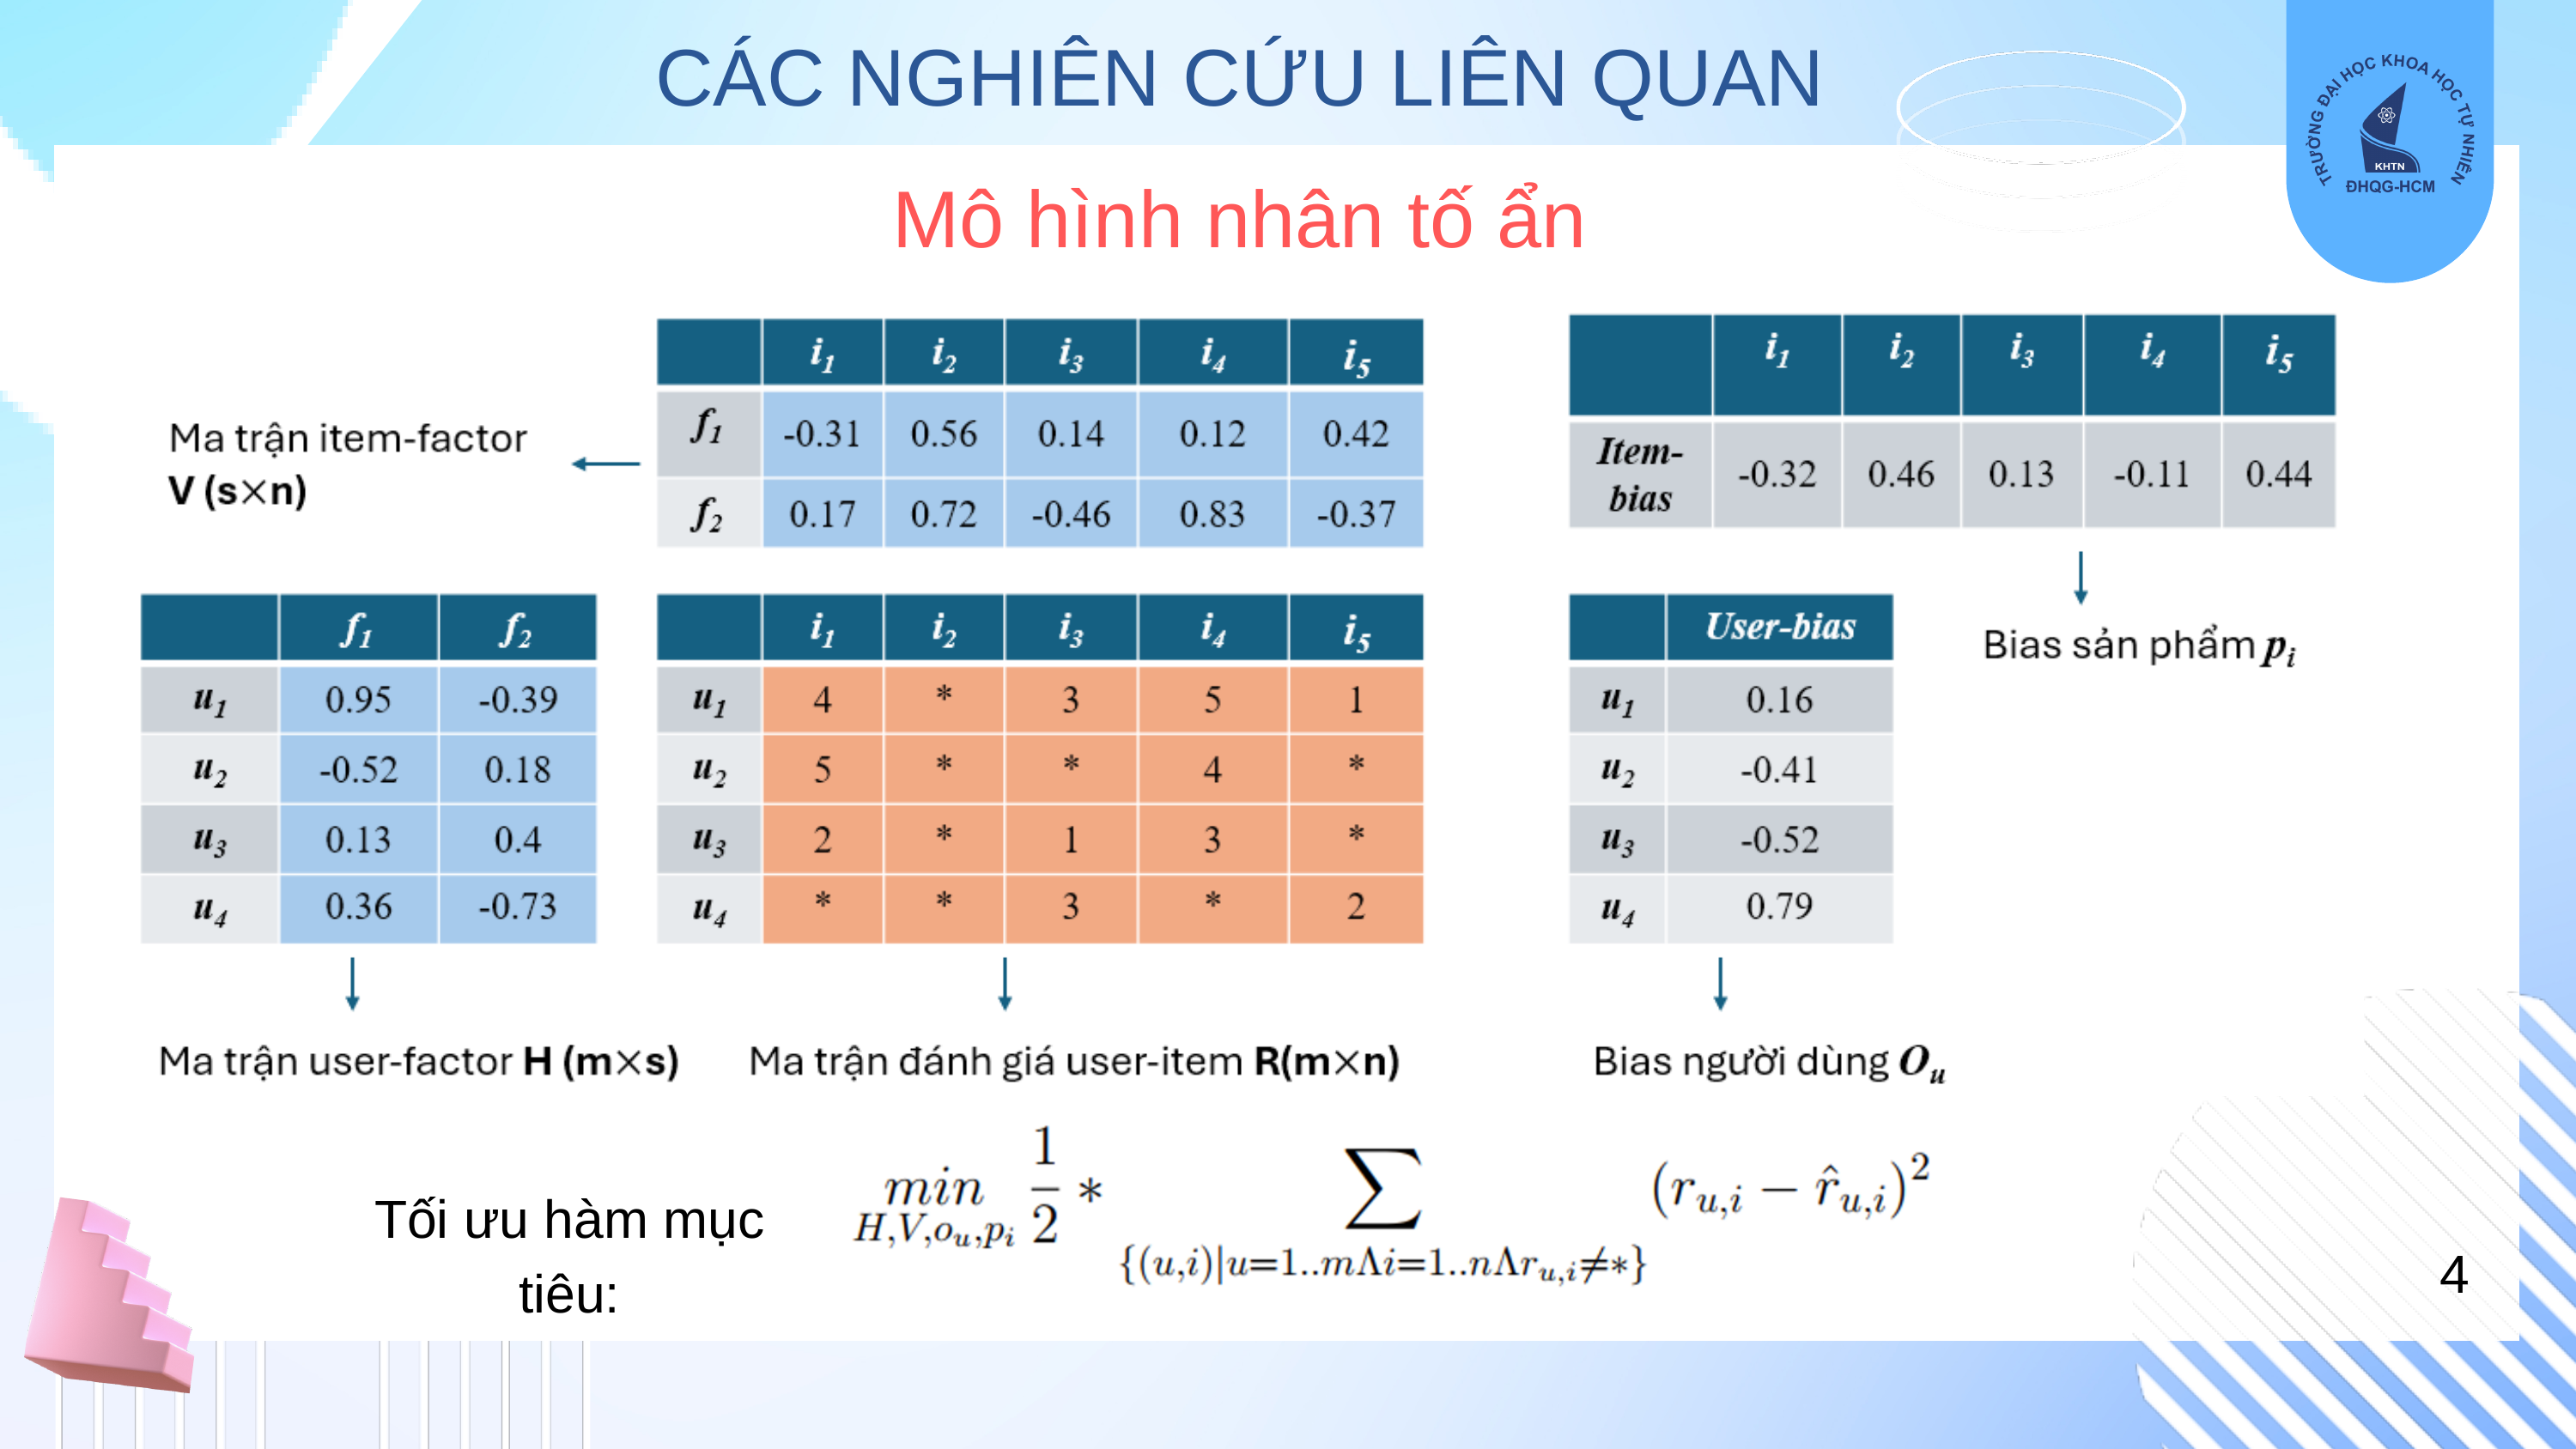

CÁC NGHIÊN CỨU LIÊN QUAN

Mô hình nhân tố ẩn

Tối ưu hàm mục tiêu:

4